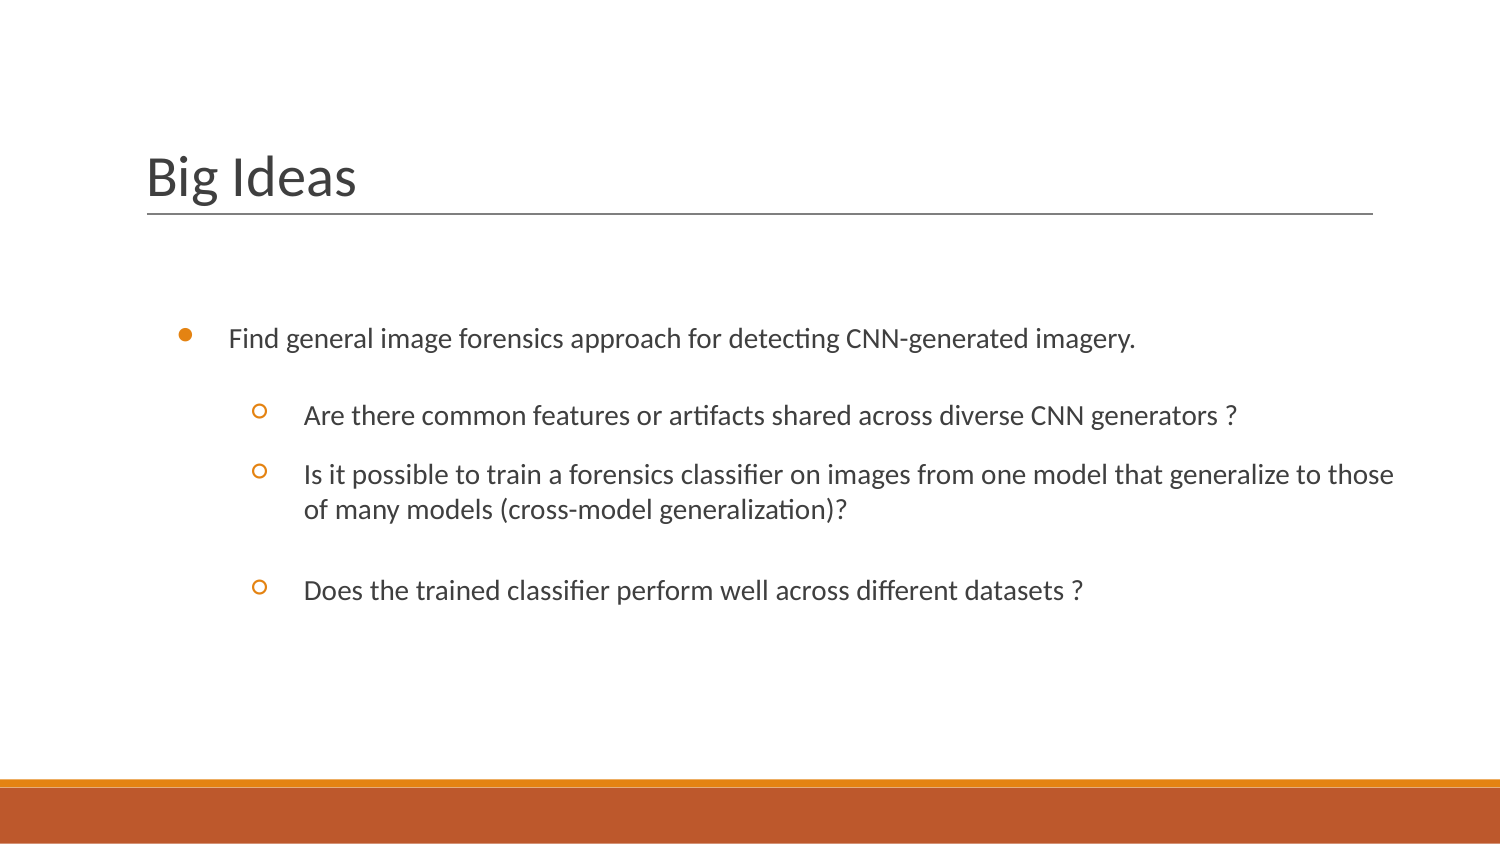

# Big Ideas
Find general image forensics approach for detecting CNN-generated imagery.

Are there common features or artifacts shared across diverse CNN generators ?

Is it possible to train a forensics classifier on images from one model that generalize to those of many models (cross-model generalization)?

Does the trained classifier perform well across different datasets ?